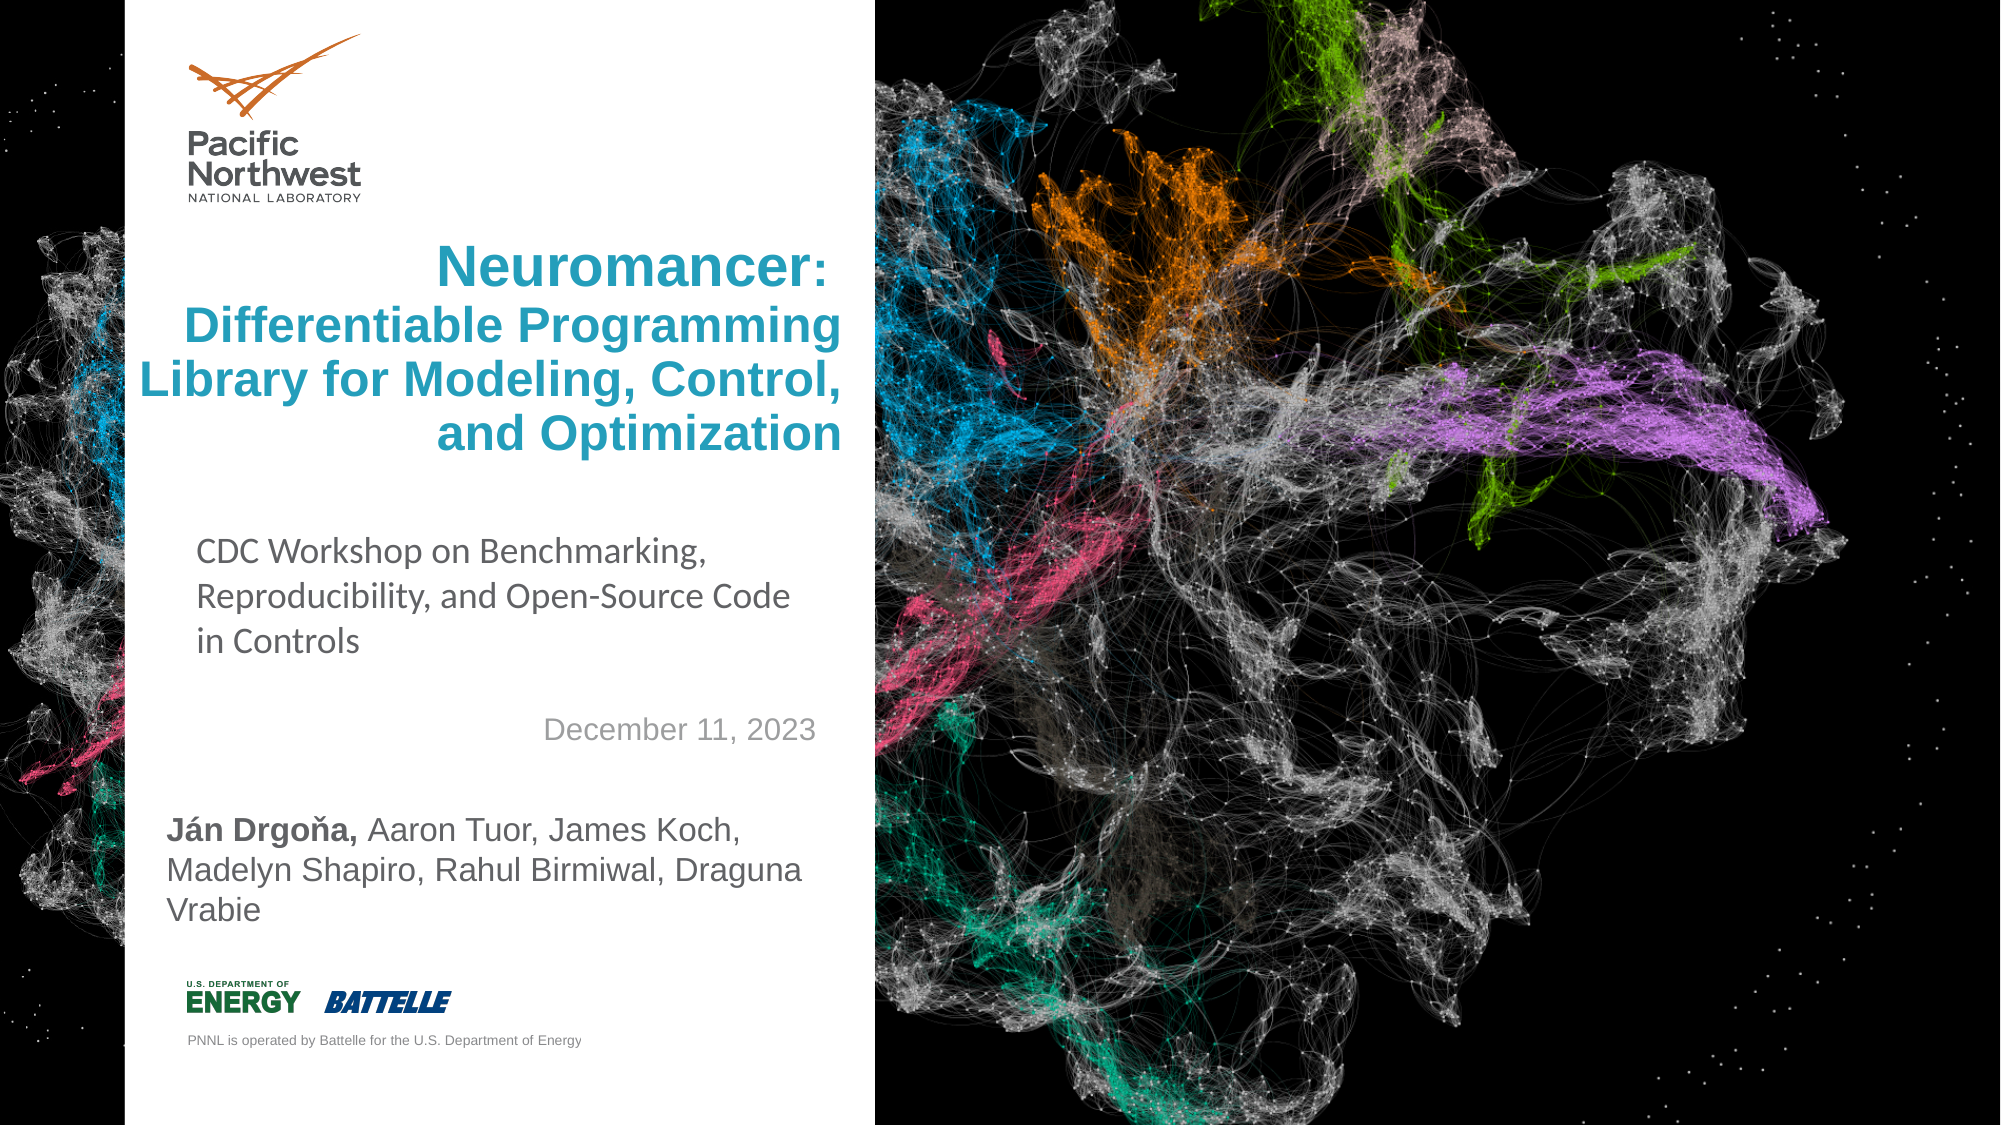

# Neuromancer: Differentiable Programming Library for Modeling, Control, and Optimization
CDC Workshop on Benchmarking, Reproducibility, and Open-Source Code in Controls
December 11, 2023
Ján Drgoňa, Aaron Tuor, James Koch, Madelyn Shapiro, Rahul Birmiwal, Draguna Vrabie